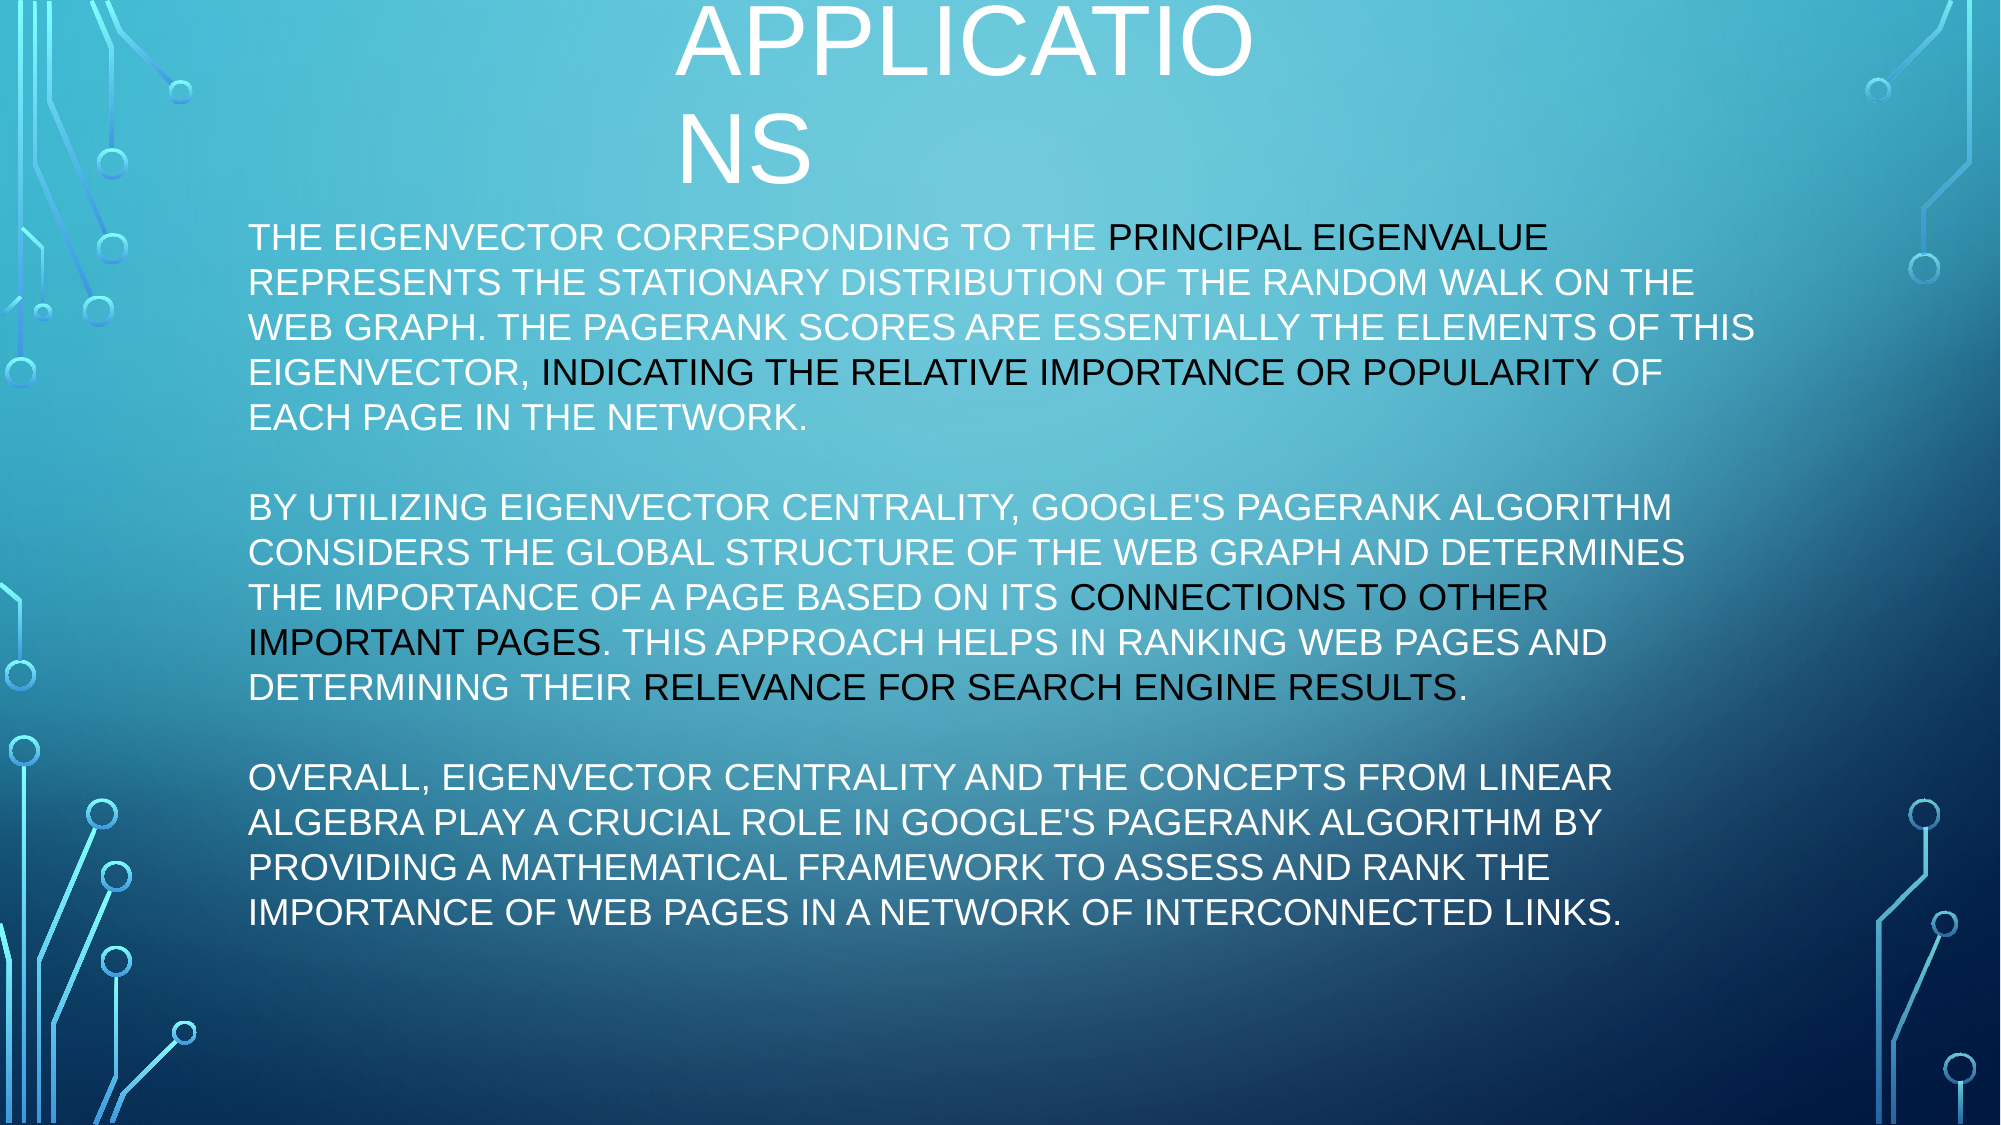

APPLICATIONS

The eigenvector corresponding to the principal eigenvalue represents the stationary distribution of the random walk on the web graph. The PageRank scores are essentially the elements of this eigenvector, indicating the relative importance or popularity of each page in the network.
By utilizing eigenvector centrality, Google's PageRank algorithm considers the global structure of the web graph and determines the importance of a page based on its connections to other important pages. This approach helps in ranking web pages and determining their relevance for search engine results.
Overall, eigenvector centrality and the concepts from linear algebra play a crucial role in Google's PageRank algorithm by providing a mathematical framework to assess and rank the importance of web pages in a network of interconnected links.